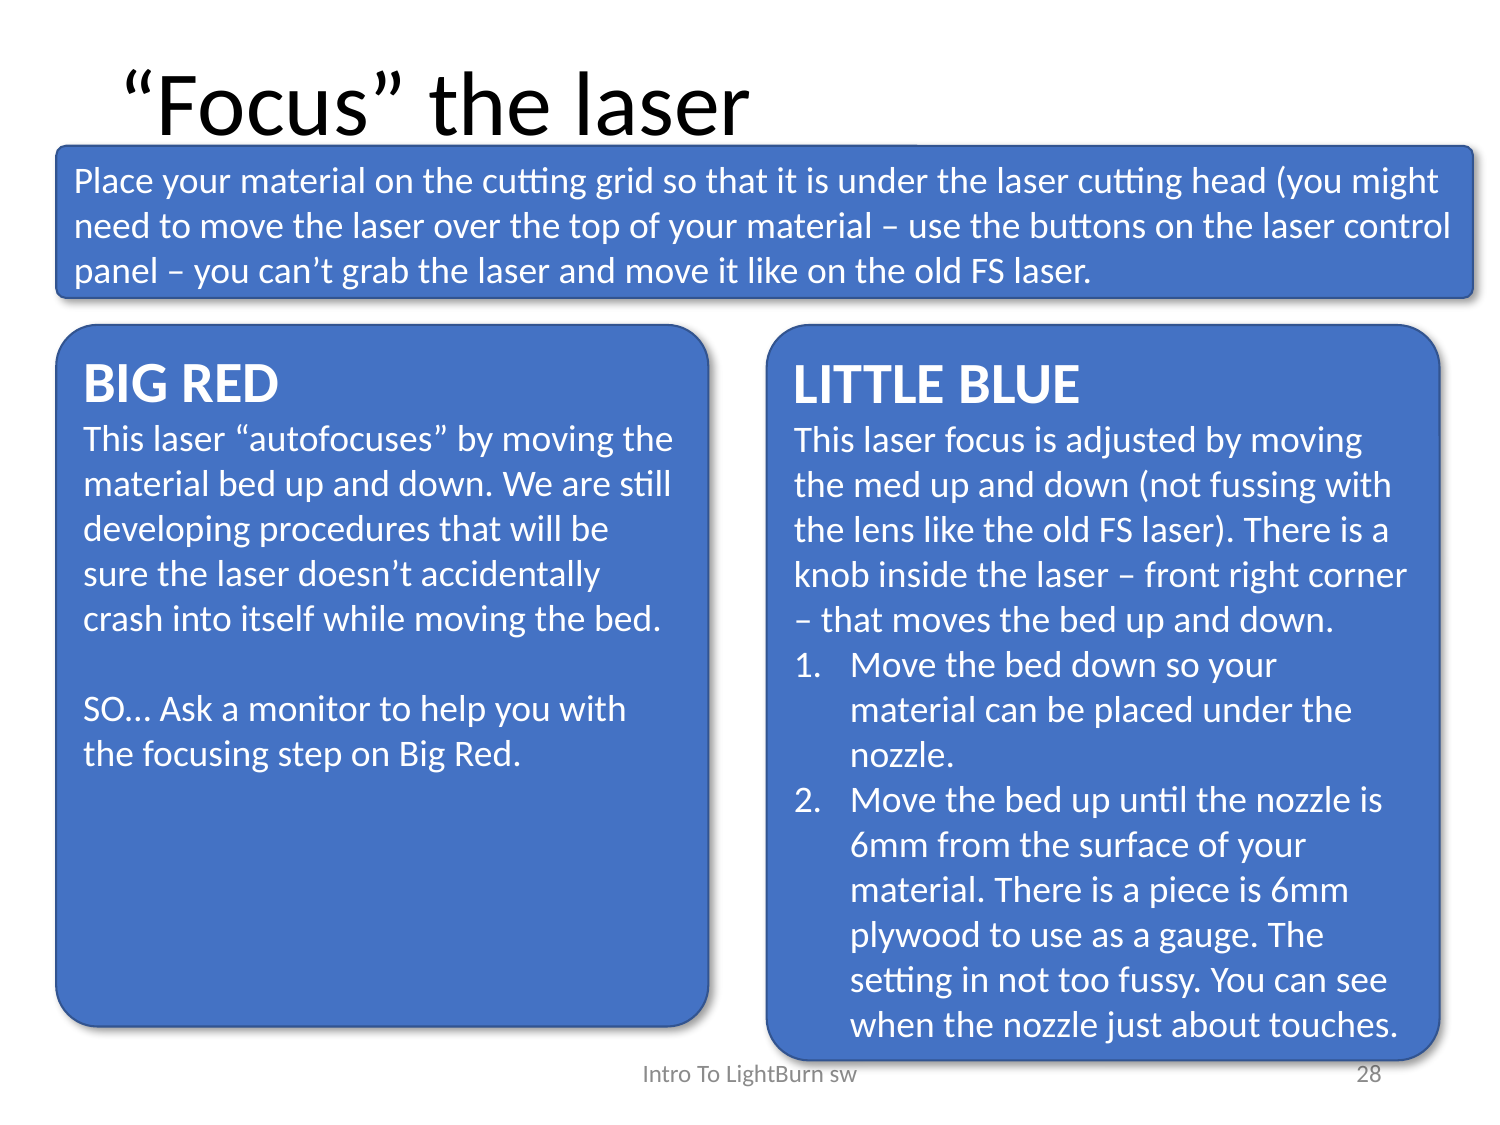

# “Focus” the laser
Place your material on the cutting grid so that it is under the laser cutting head (you might need to move the laser over the top of your material – use the buttons on the laser control panel – you can’t grab the laser and move it like on the old FS laser.
BIG RED
This laser “autofocuses” by moving the material bed up and down. We are still developing procedures that will be sure the laser doesn’t accidentally crash into itself while moving the bed.

SO… Ask a monitor to help you with the focusing step on Big Red.
LITTLE BLUE
This laser focus is adjusted by moving the med up and down (not fussing with the lens like the old FS laser). There is a knob inside the laser – front right corner – that moves the bed up and down.
Move the bed down so your material can be placed under the nozzle.
Move the bed up until the nozzle is 6mm from the surface of your material. There is a piece is 6mm plywood to use as a gauge. The setting in not too fussy. You can see when the nozzle just about touches.

Intro To LightBurn sw
28